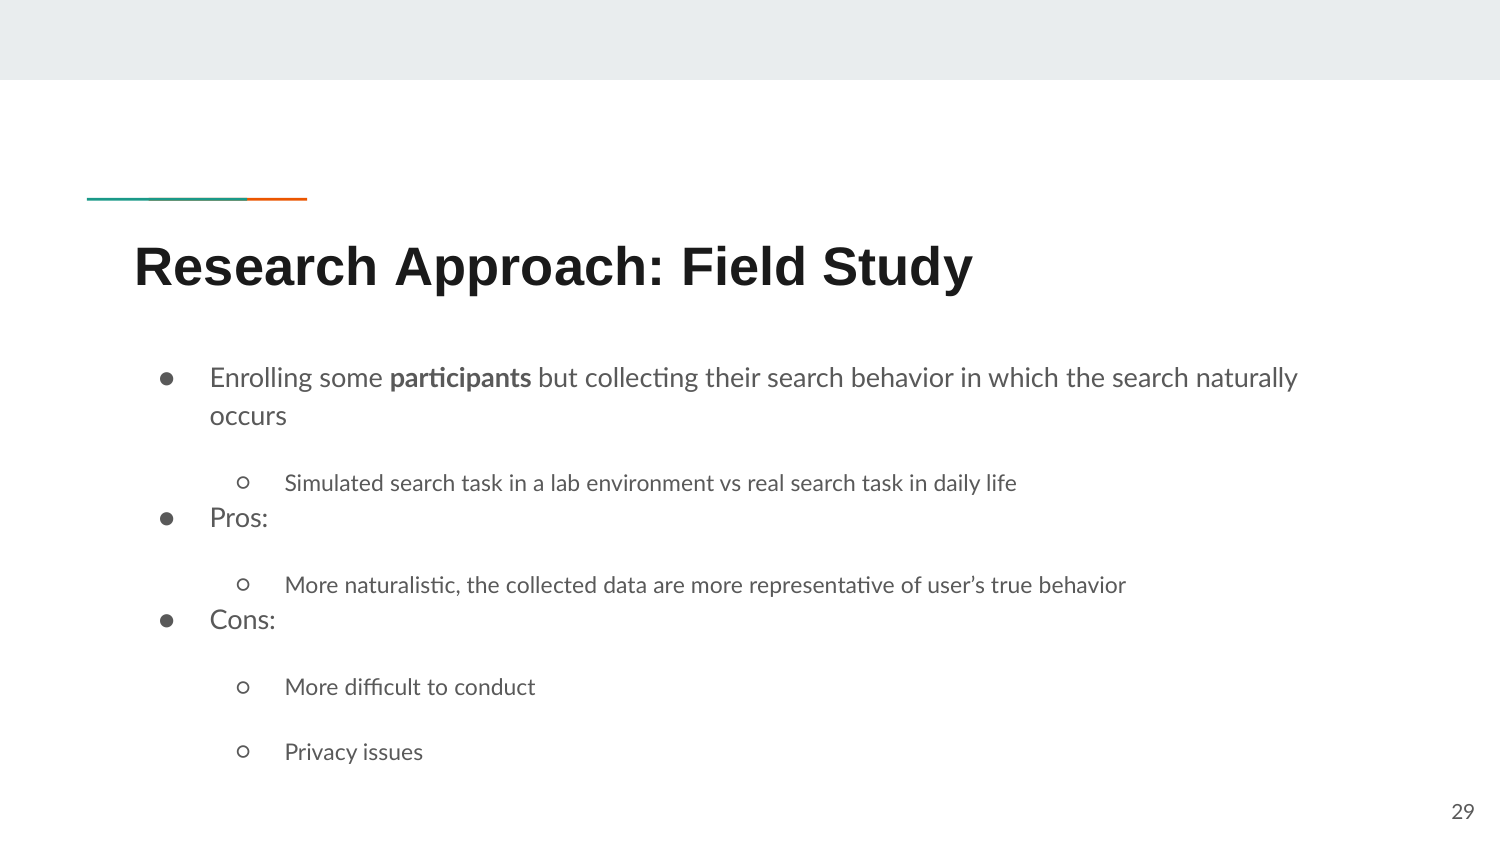

# Research Approach: Field Study
Enrolling some participants but collecting their search behavior in which the search naturally occurs
Simulated search task in a lab environment vs real search task in daily life
Pros:
More naturalistic, the collected data are more representative of user’s true behavior
Cons:
More difficult to conduct
Privacy issues

29